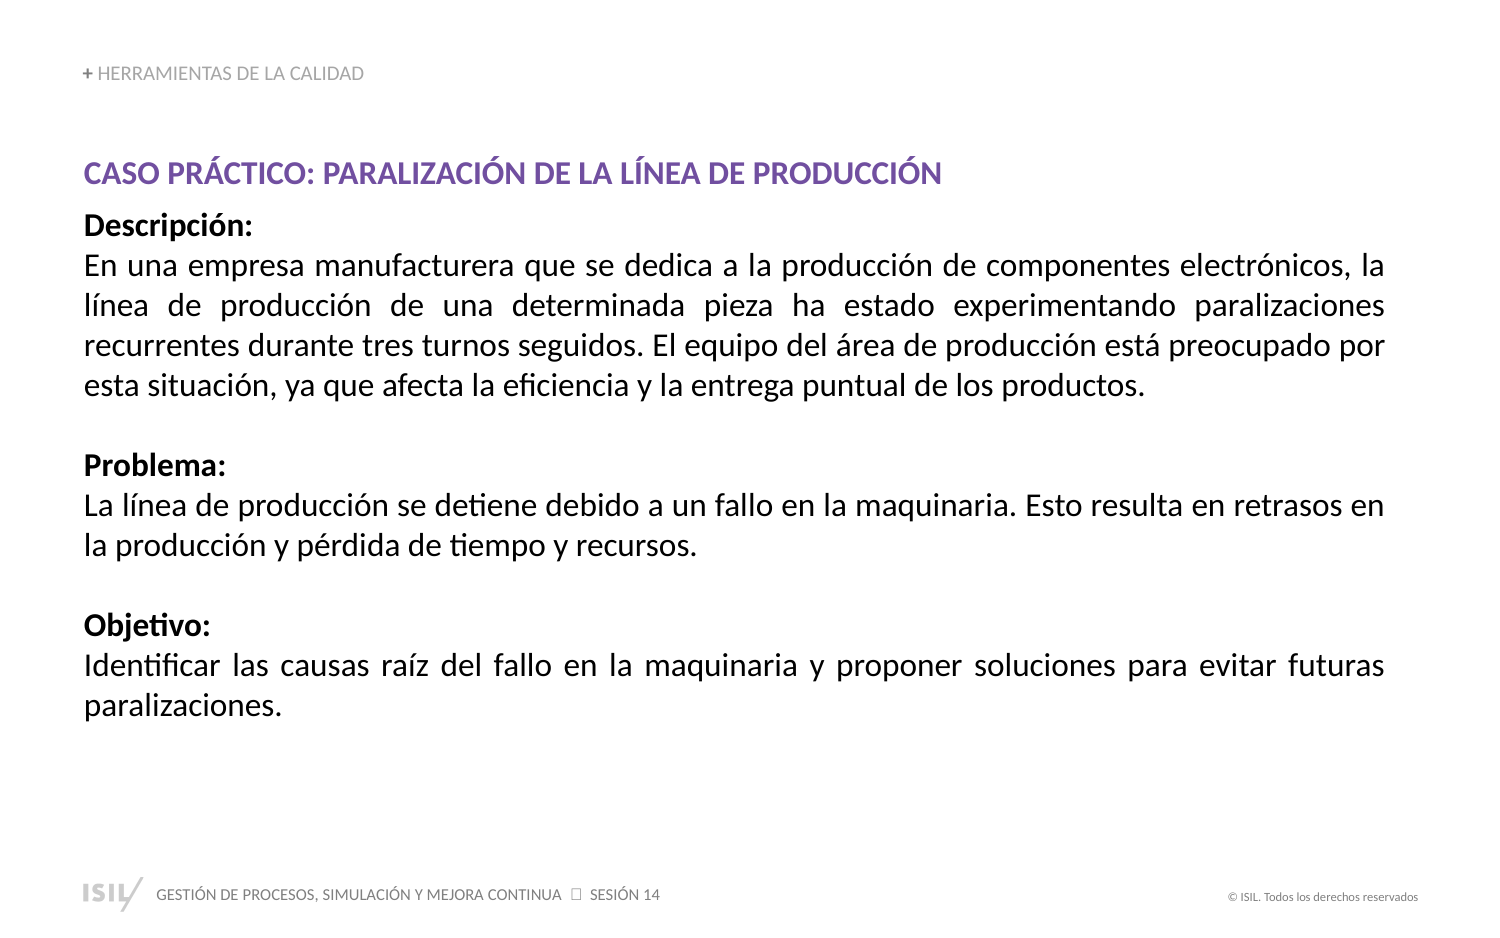

+ HERRAMIENTAS DE LA CALIDAD
CASO PRÁCTICO: PARALIZACIÓN DE LA LÍNEA DE PRODUCCIÓN
Descripción:
En una empresa manufacturera que se dedica a la producción de componentes electrónicos, la línea de producción de una determinada pieza ha estado experimentando paralizaciones recurrentes durante tres turnos seguidos. El equipo del área de producción está preocupado por esta situación, ya que afecta la eficiencia y la entrega puntual de los productos.

Problema:
La línea de producción se detiene debido a un fallo en la maquinaria. Esto resulta en retrasos en la producción y pérdida de tiempo y recursos.

Objetivo:
Identificar las causas raíz del fallo en la maquinaria y proponer soluciones para evitar futuras paralizaciones.